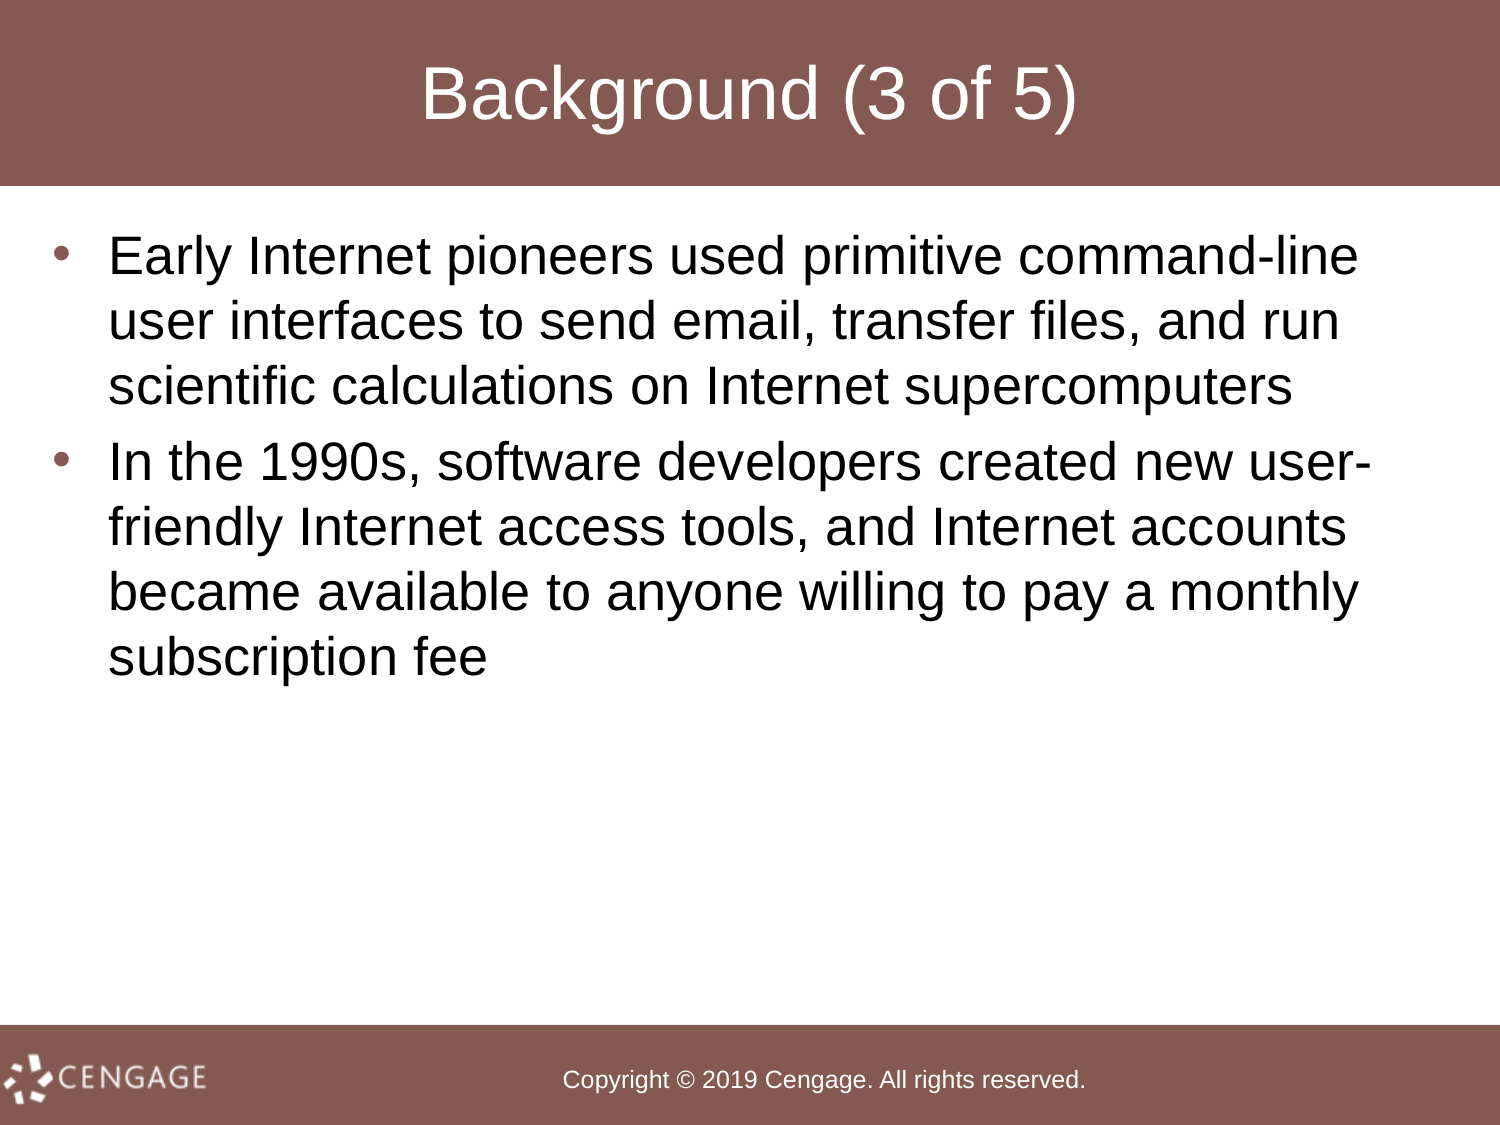

# Background (3 of 5)
Early Internet pioneers used primitive command-line user interfaces to send email, transfer files, and run scientific calculations on Internet supercomputers
In the 1990s, software developers created new user-friendly Internet access tools, and Internet accounts became available to anyone willing to pay a monthly subscription fee